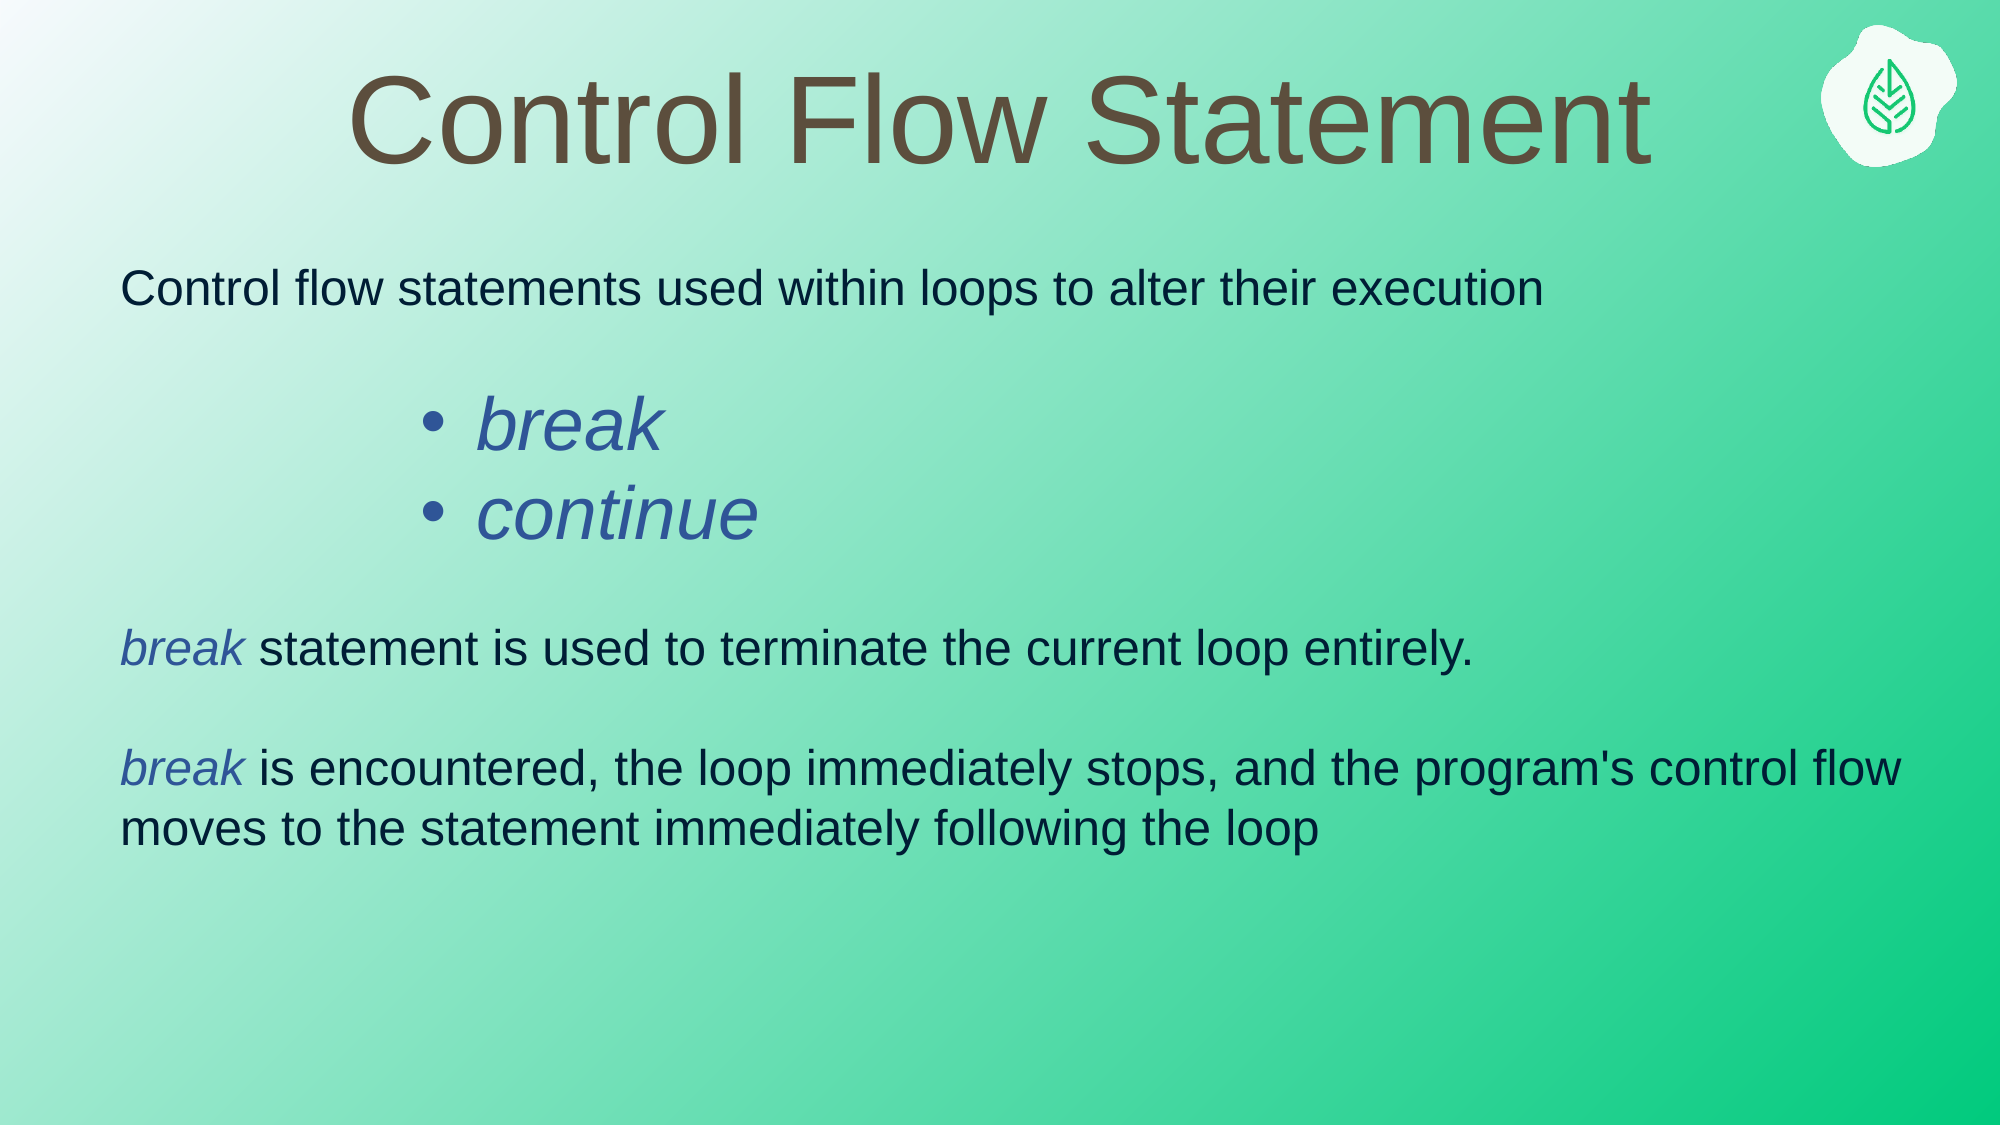

# Control Flow Statement
Control flow statements used within loops to alter their execution

break
continue

break statement is used to terminate the current loop entirely.

break is encountered, the loop immediately stops, and the program's control flow moves to the statement immediately following the loop

.
The loop continues to iterate until the condition evaluates to False

while (count<5):
    print(count)
    count+=1
else:
    print("In else",count)